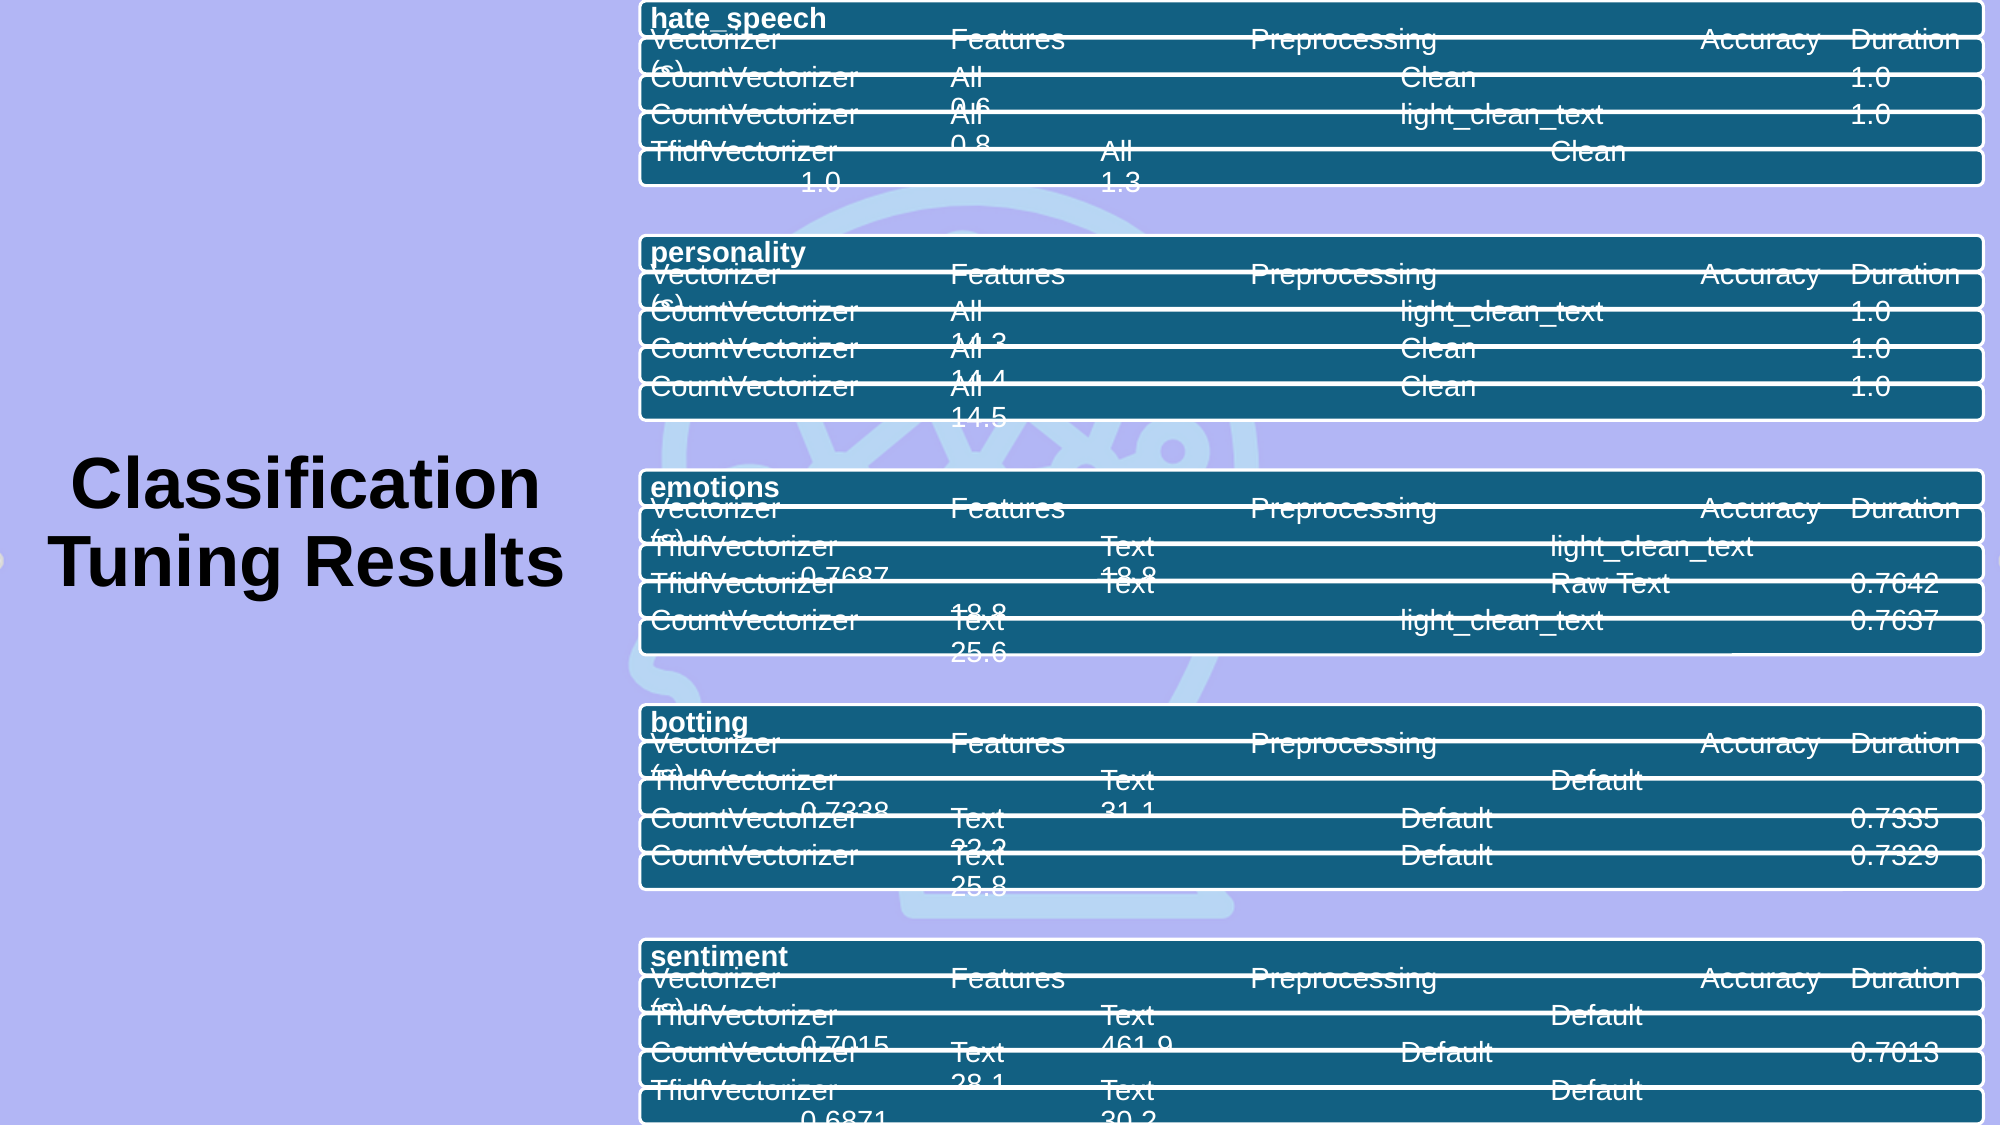

hate_speech

Vectorizer		Features		Preprocessing		Accuracy	Duration (s)

CountVectorizer	All			Clean			1.0		0.6

CountVectorizer	All			light_clean_text		1.0		0.8

TfidfVectorizer		All			Clean			1.0		1.3

personality

Vectorizer		Features		Preprocessing		Accuracy	Duration (s)

CountVectorizer	All			light_clean_text		1.0		14.3

CountVectorizer	All			Clean			1.0		14.4

CountVectorizer	All			Clean			1.0		14.5

emotions

Vectorizer		Features		Preprocessing		Accuracy	Duration (s)

TfidfVectorizer		Text			light_clean_text		0.7687		18.8

TfidfVectorizer		Text			Raw Text		0.7642		18.8

CountVectorizer	Text			light_clean_text		0.7637		25.6

botting

Vectorizer		Features		Preprocessing		Accuracy	Duration (s)

TfidfVectorizer		Text			Default			0.7338		31.1

CountVectorizer	Text			Default			0.7335		22.2

CountVectorizer	Text			Default			0.7329		25.8

sentiment

Vectorizer		Features		Preprocessing		Accuracy	Duration (s)

TfidfVectorizer		Text			Default			0.7015		461.9

CountVectorizer	Text			Default			0.7013		28.1

TfidfVectorizer		Text			Default			0.6871		30.2
# Classification Tuning Results